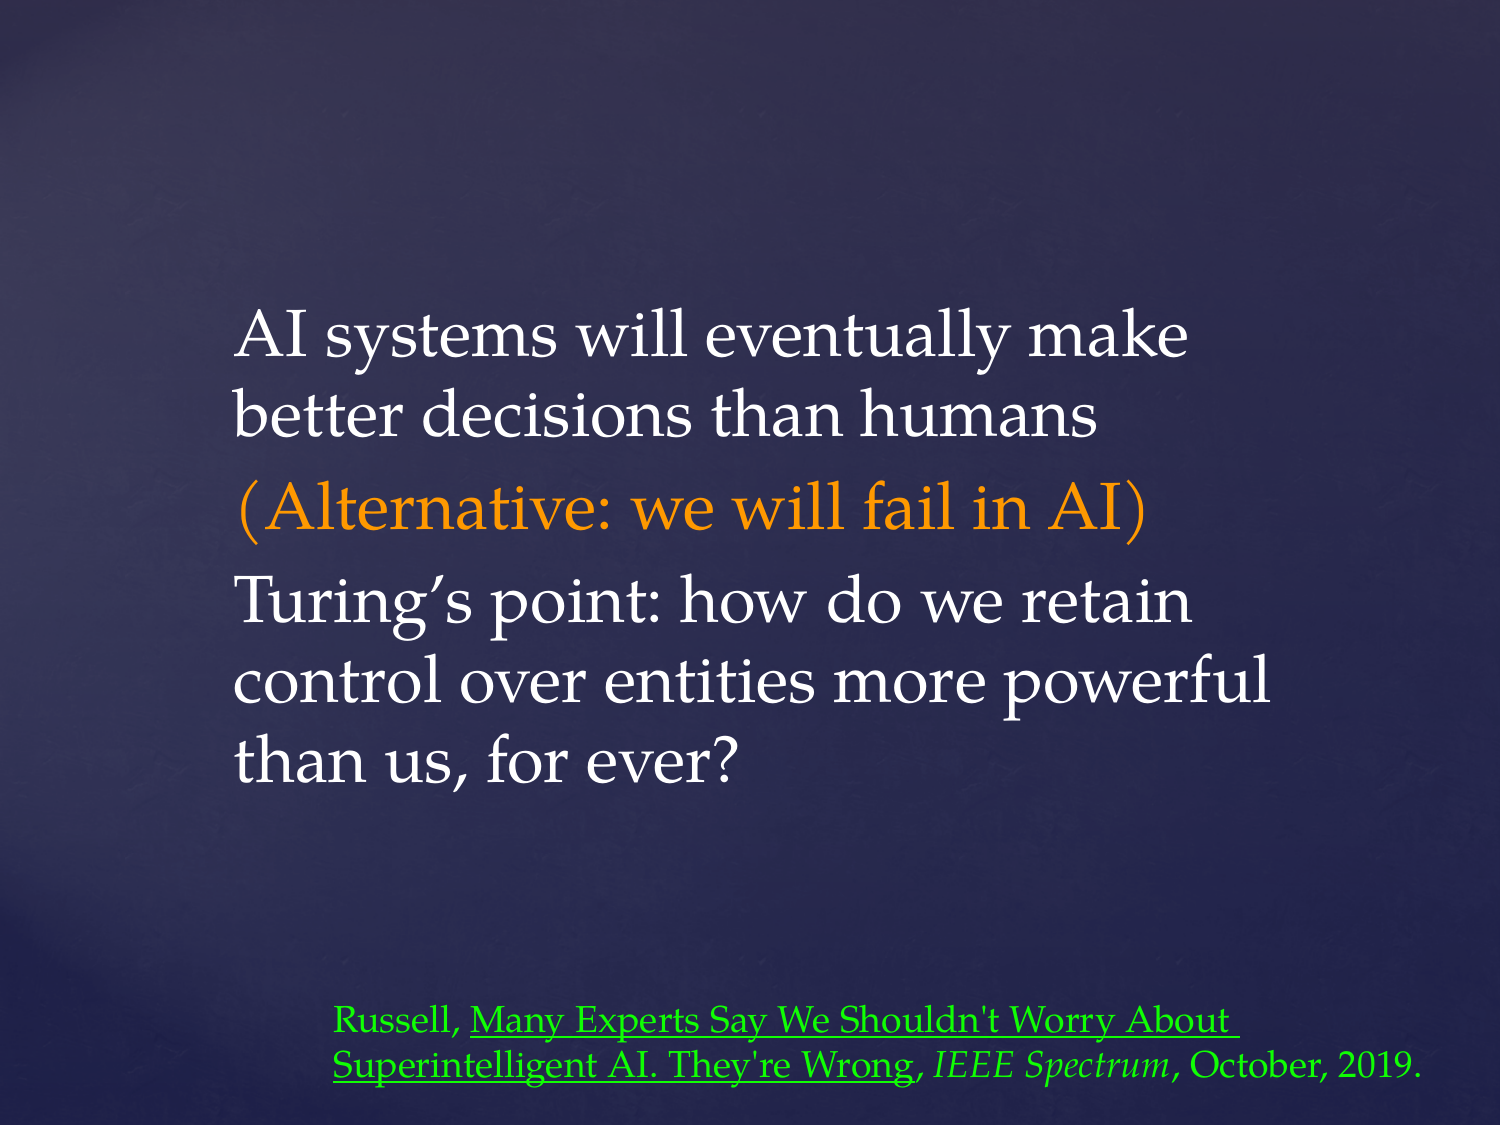

AI systems will eventually make better decisions than humans
(Alternative: we will fail in AI)
Turing’s point: how do we retain control over entities more powerful than us, for ever?

Russell, Many Experts Say We Shouldn't Worry About
Superintelligent AI. They're Wrong, IEEE Spectrum, October, 2019.